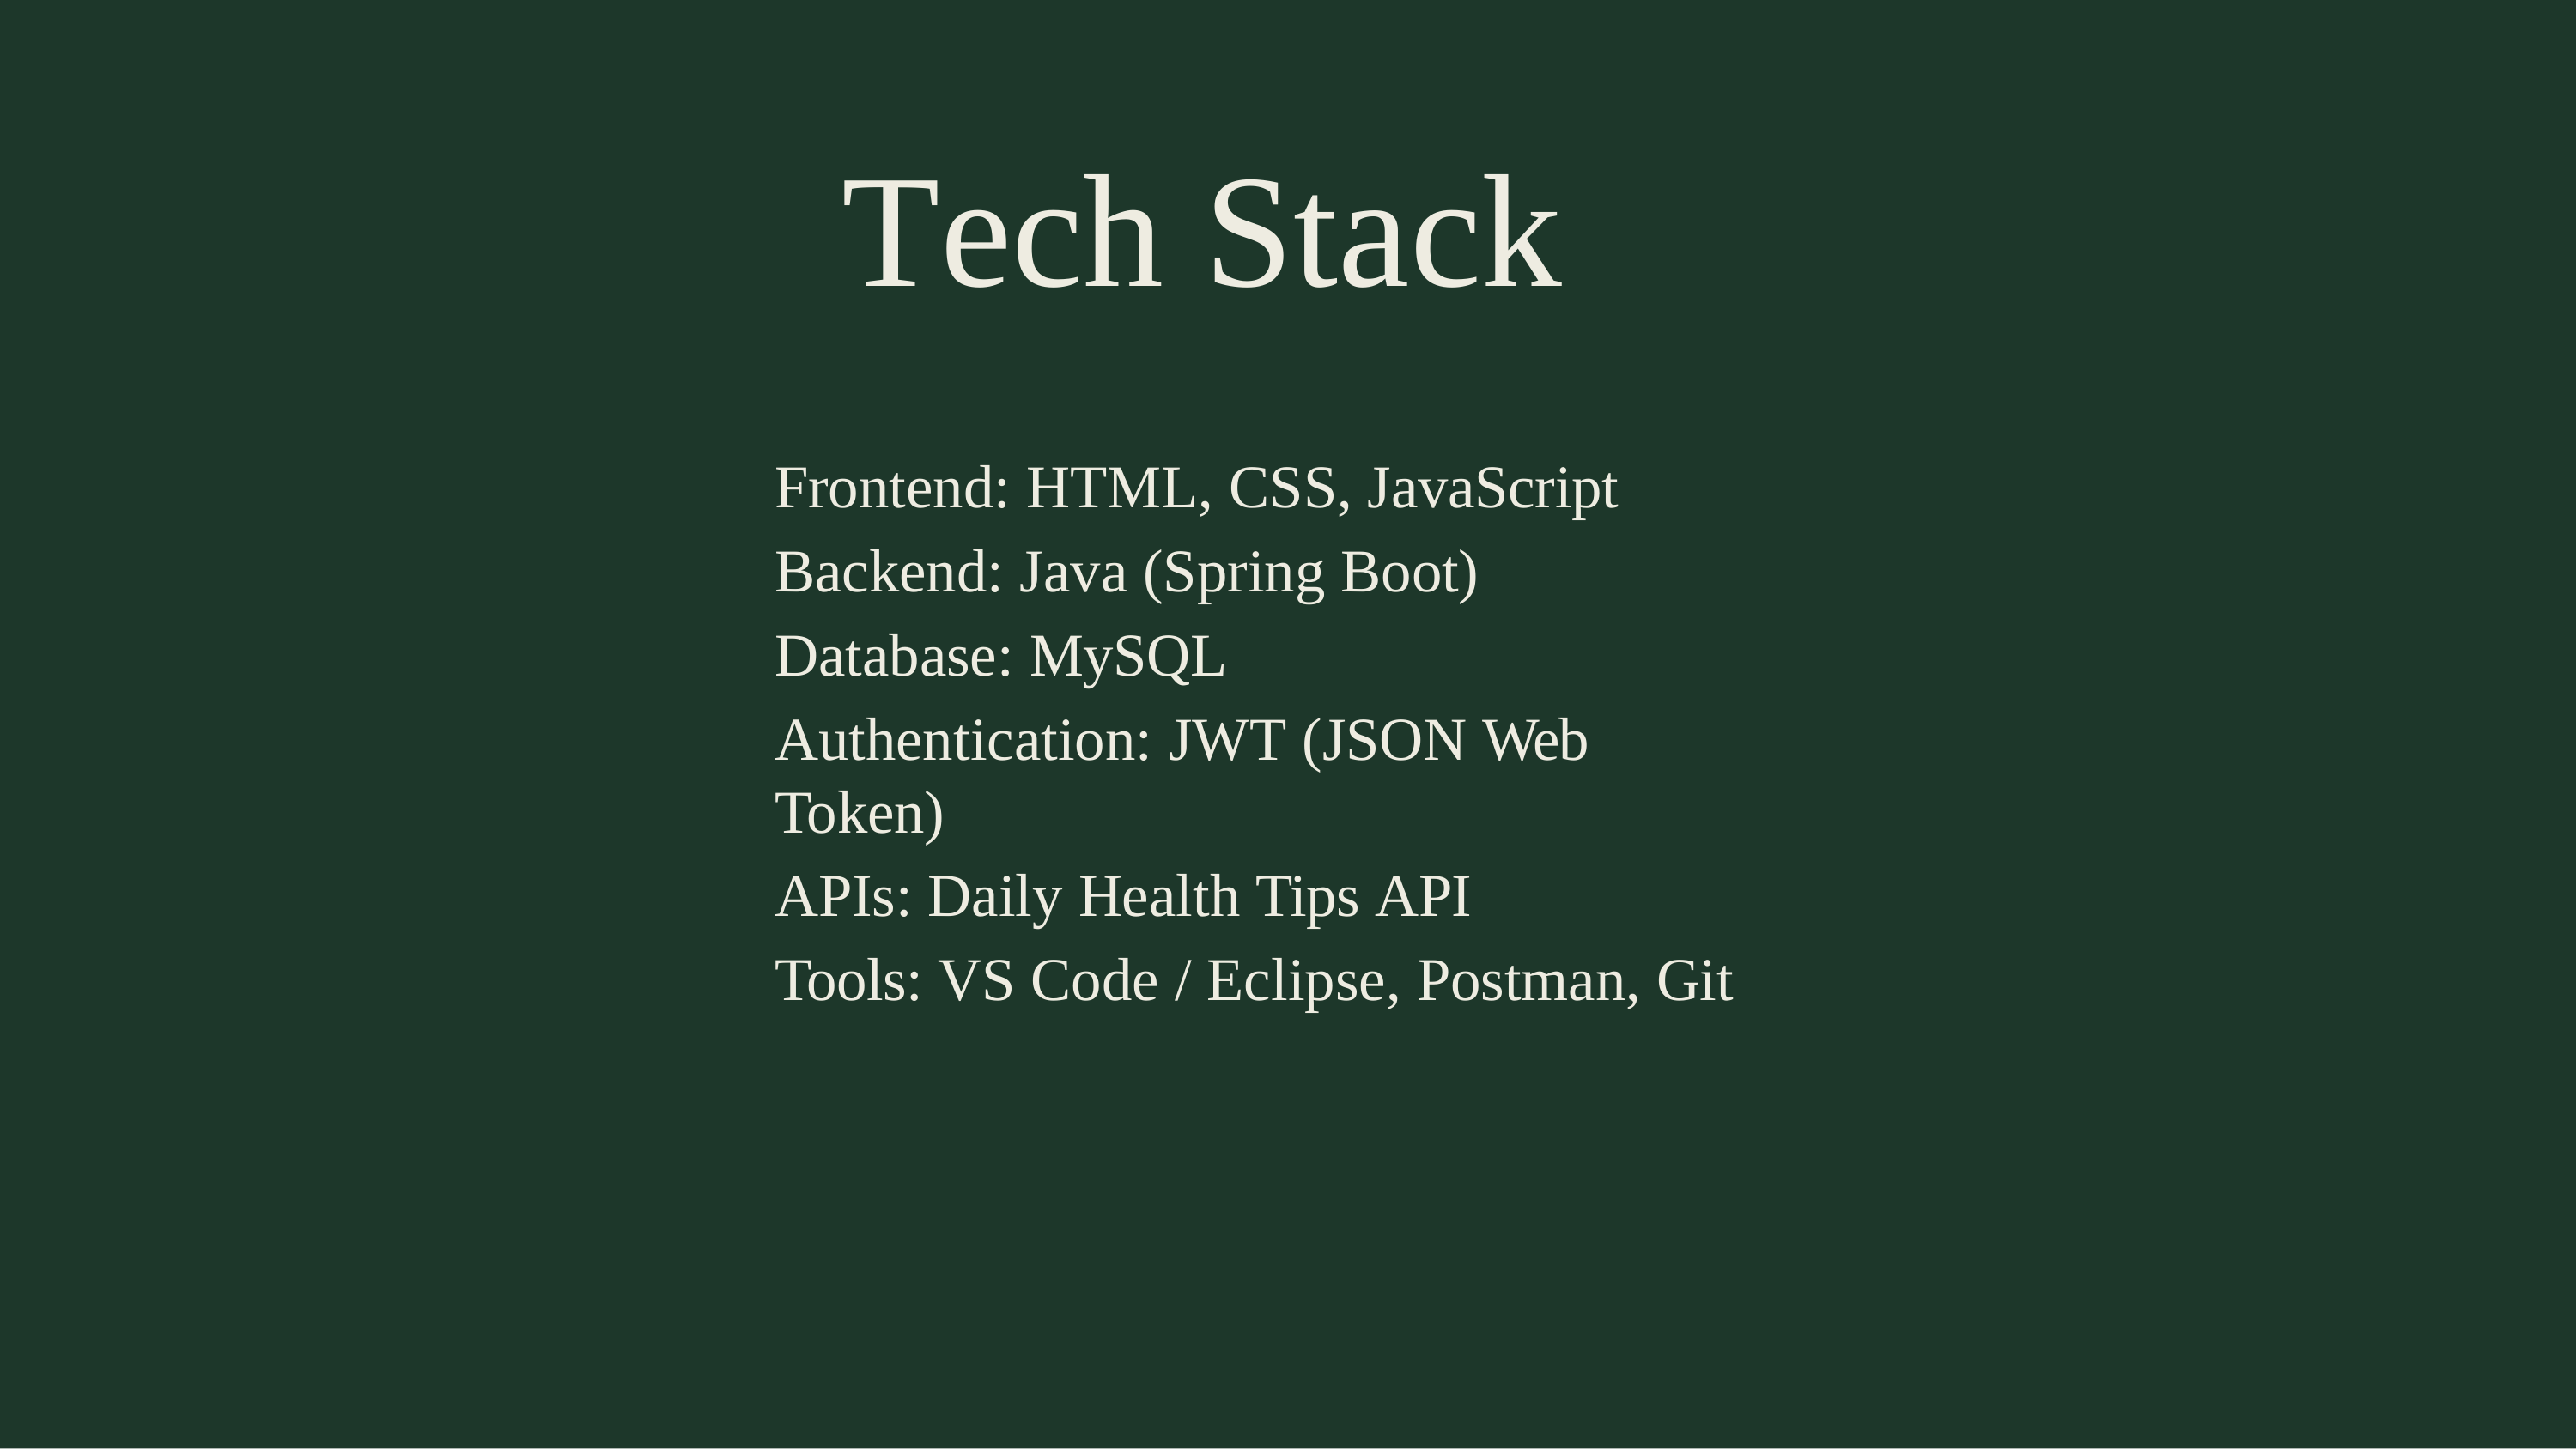

# Tech Stack
Frontend: HTML, CSS, JavaScript Backend: Java (Spring Boot) Database: MySQL
Authentication: JWT (JSON Web Token)
APIs: Daily Health Tips API
Tools: VS Code / Eclipse, Postman, Git